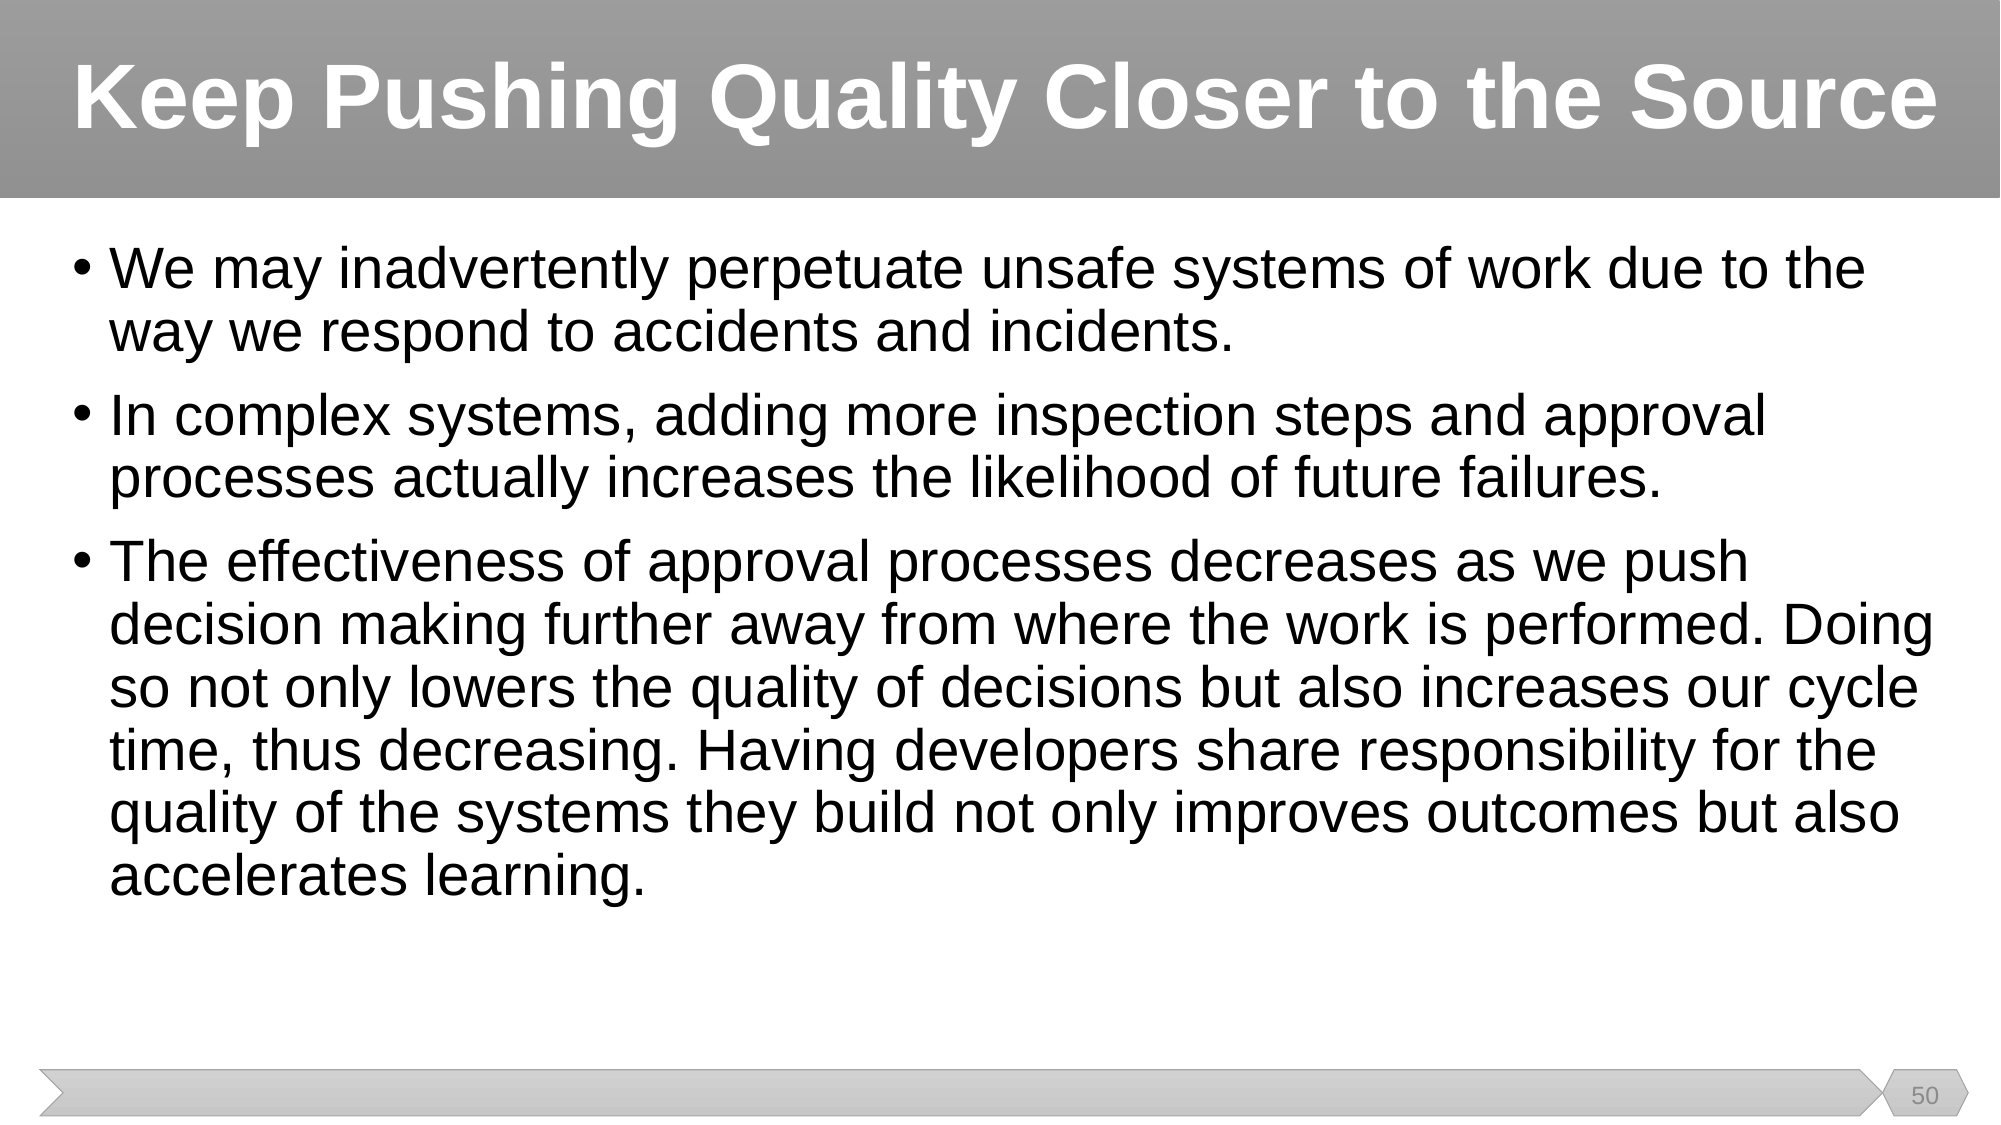

# Keep Pushing Quality Closer to the Source
We may inadvertently perpetuate unsafe systems of work due to the way we respond to accidents and incidents.
In complex systems, adding more inspection steps and approval processes actually increases the likelihood of future failures.
The effectiveness of approval processes decreases as we push decision making further away from where the work is performed. Doing so not only lowers the quality of decisions but also increases our cycle time, thus decreasing. Having developers share responsibility for the quality of the systems they build not only improves outcomes but also accelerates learning.
50